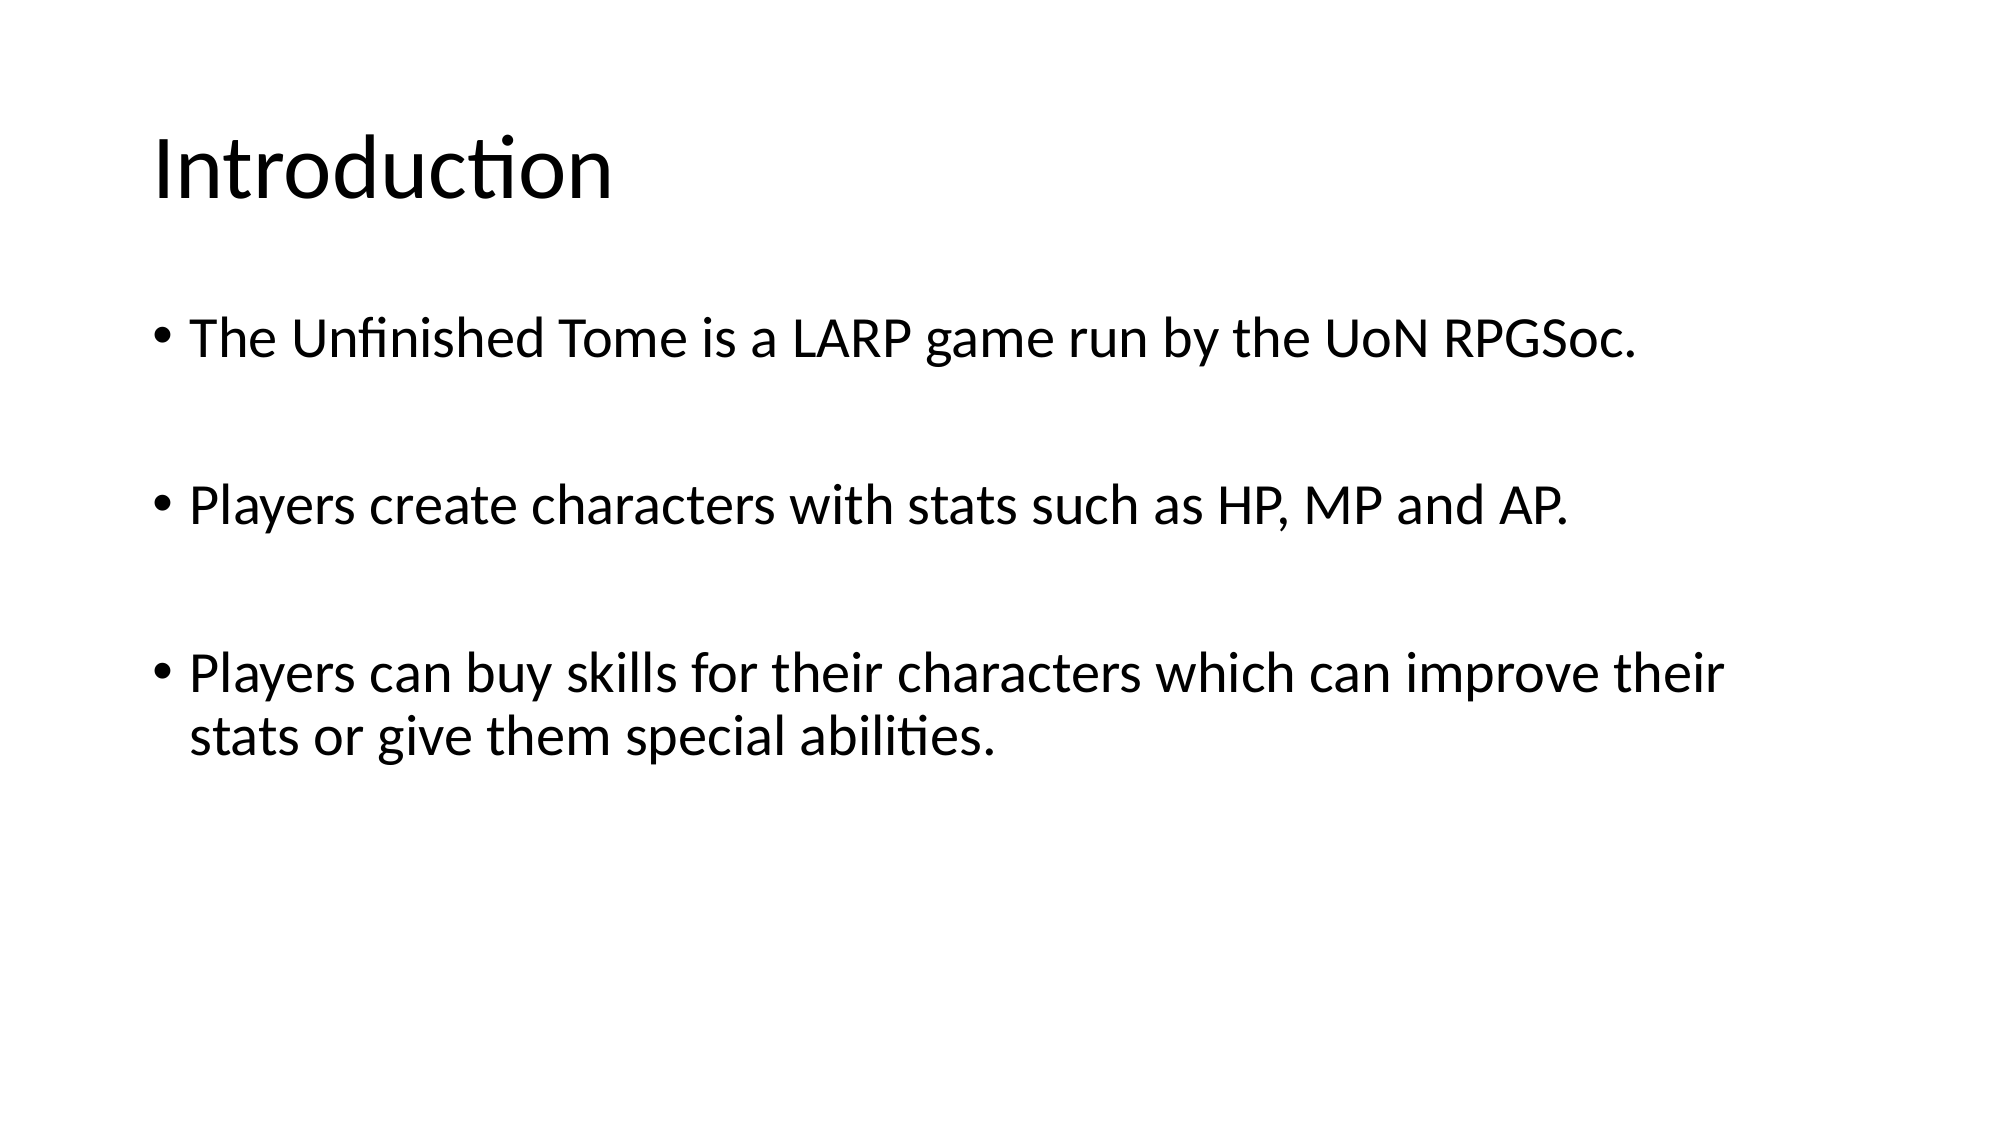

# Introduction
The Unfinished Tome is a LARP game run by the UoN RPGSoc.

Players create characters with stats such as HP, MP and AP.

Players can buy skills for their characters which can improve their stats or give them special abilities.